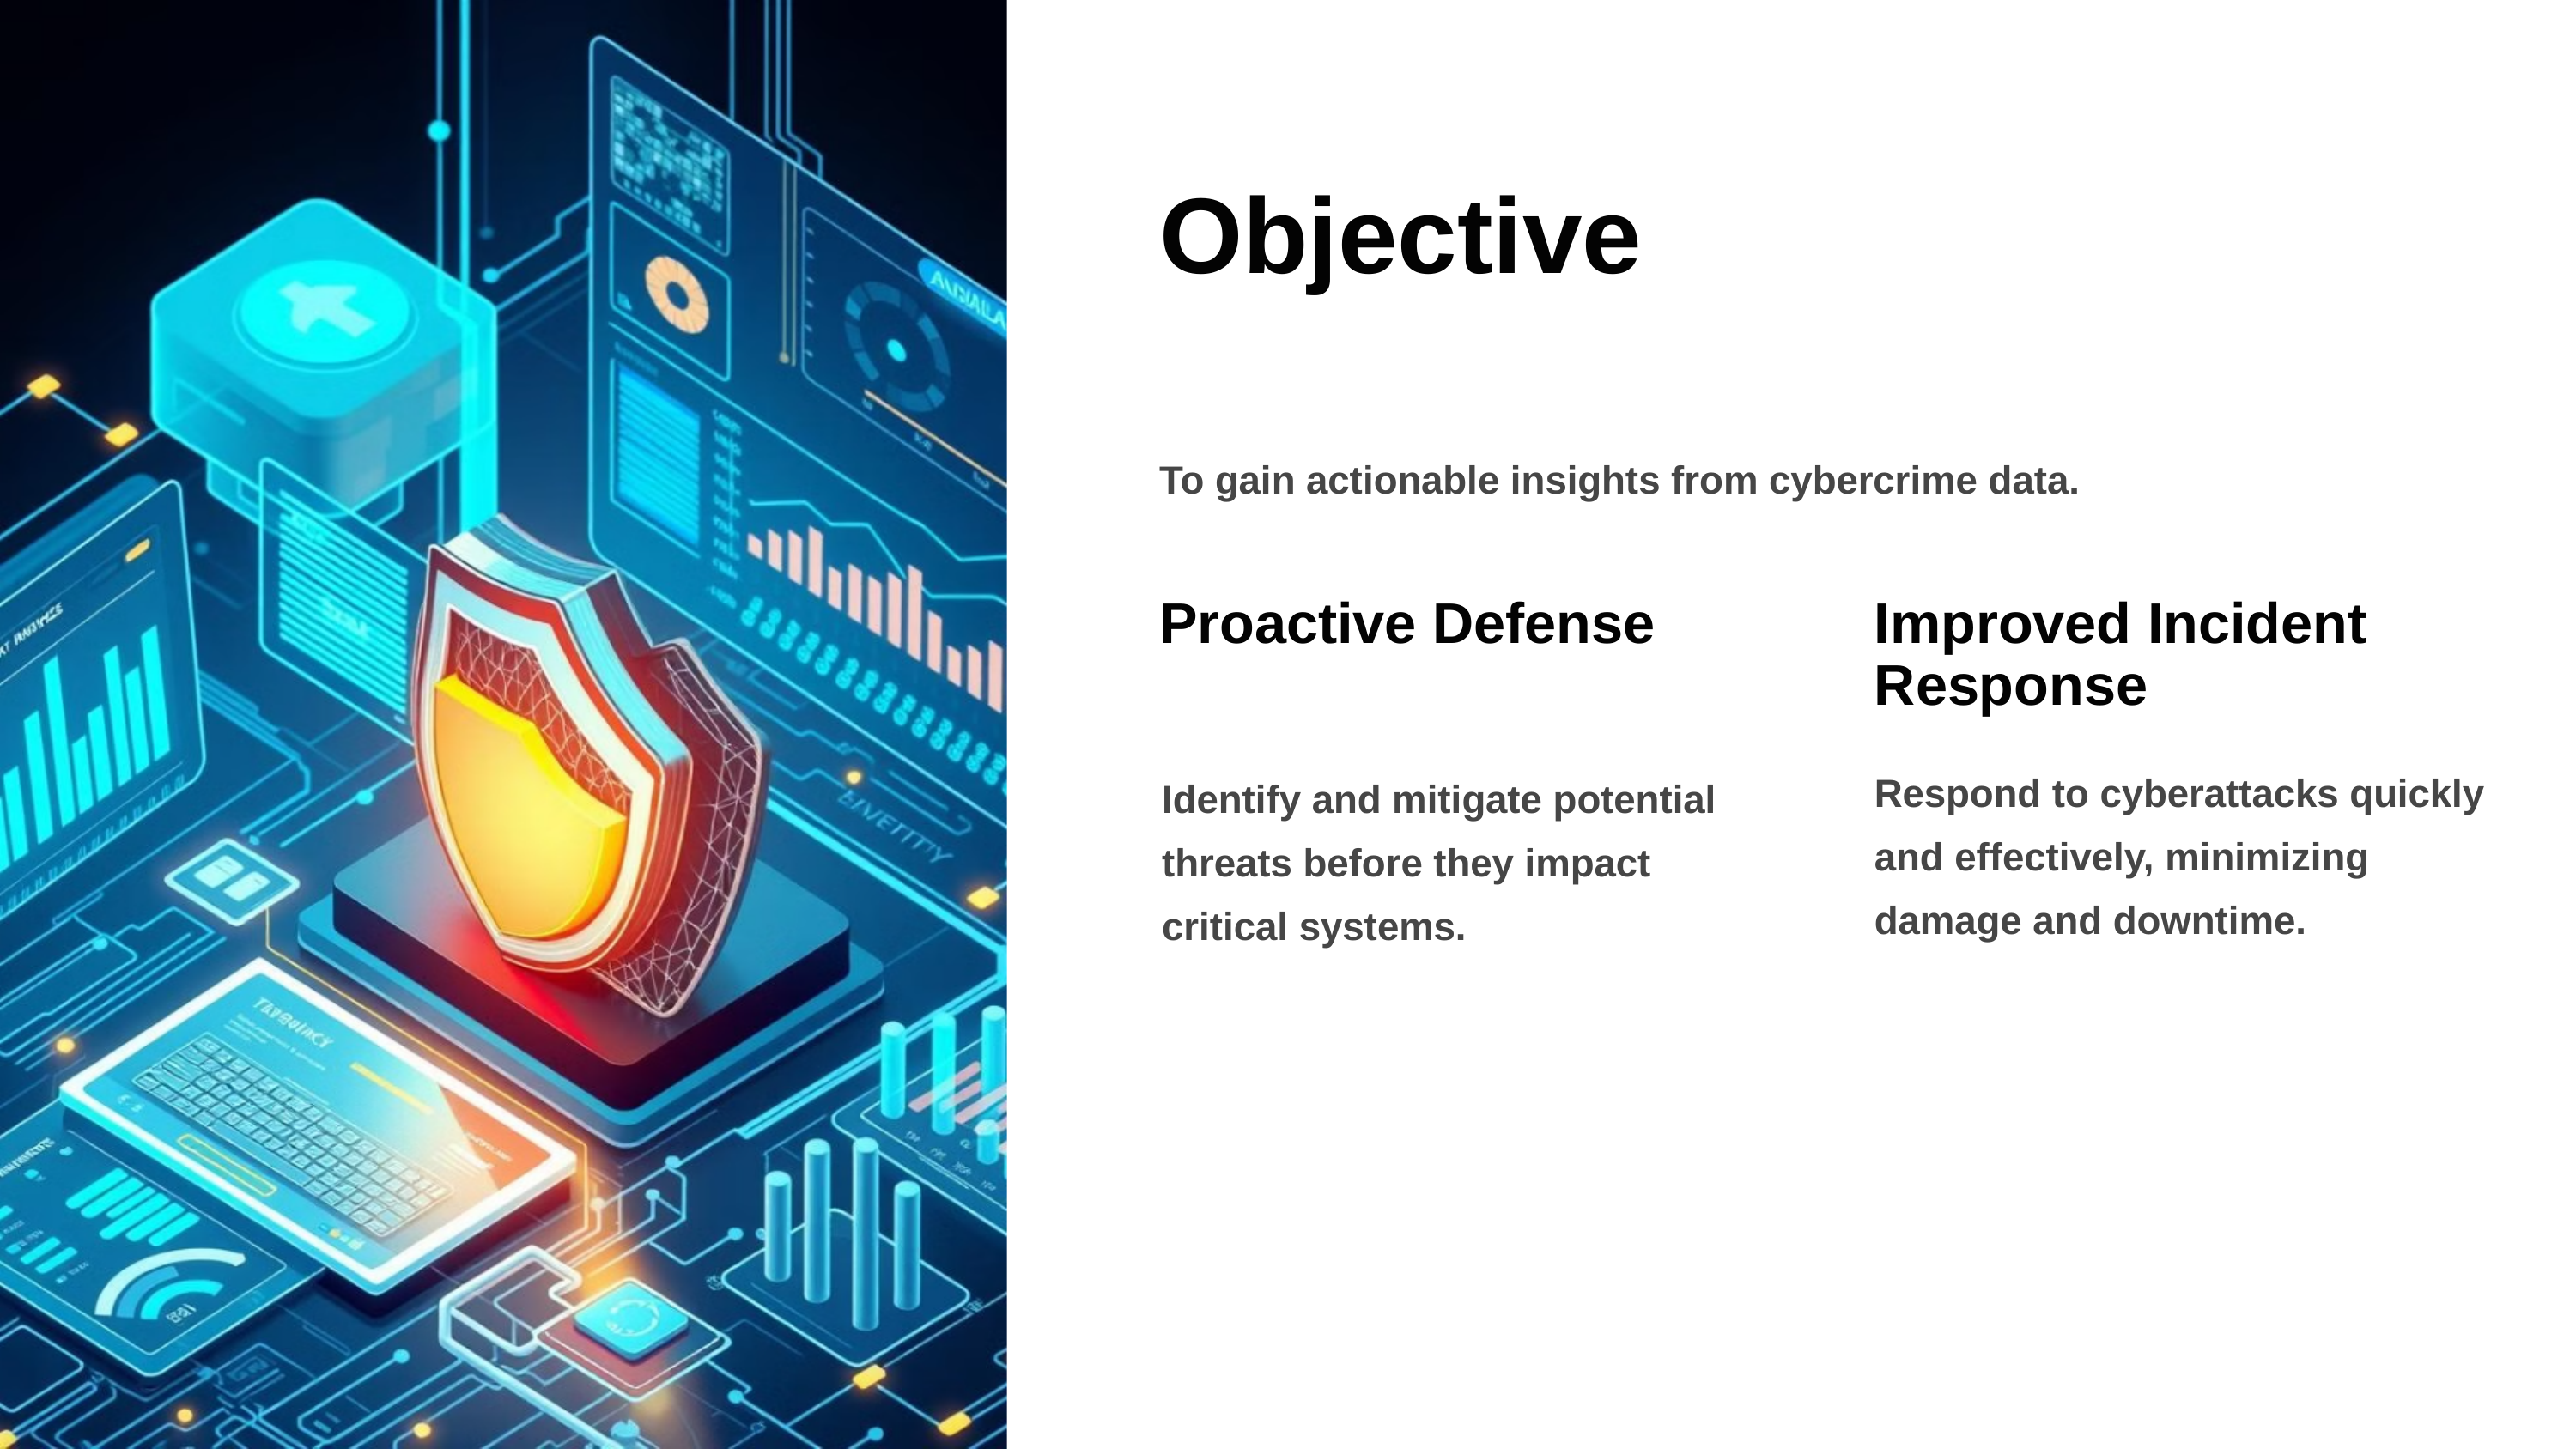

Objective
To gain actionable insights from cybercrime data.
Proactive Defense
Improved Incident Response
Respond to cyberattacks quickly and effectively, minimizing damage and downtime.
Identify and mitigate potential threats before they impact critical systems.